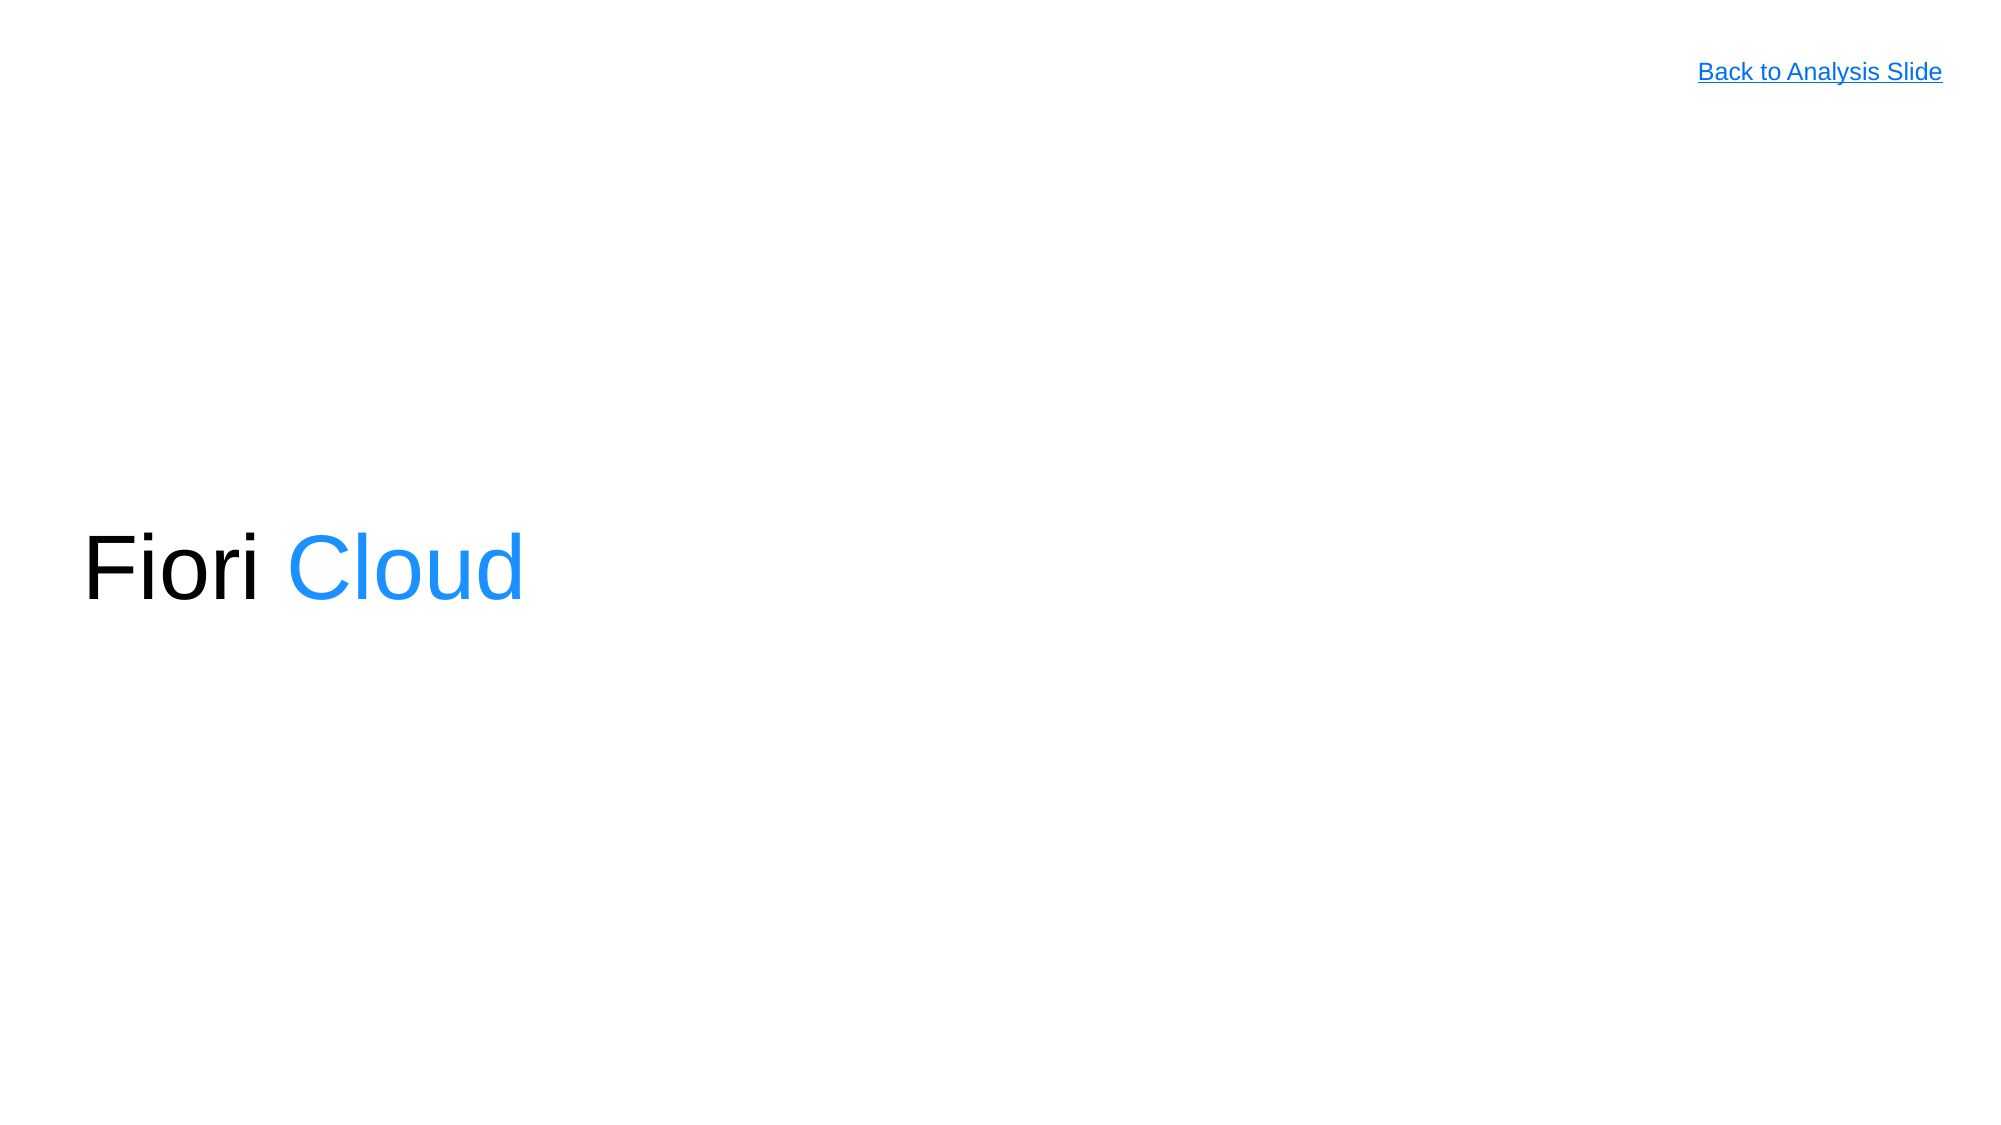

Back to Analysis Slide
# Fiori Cloud